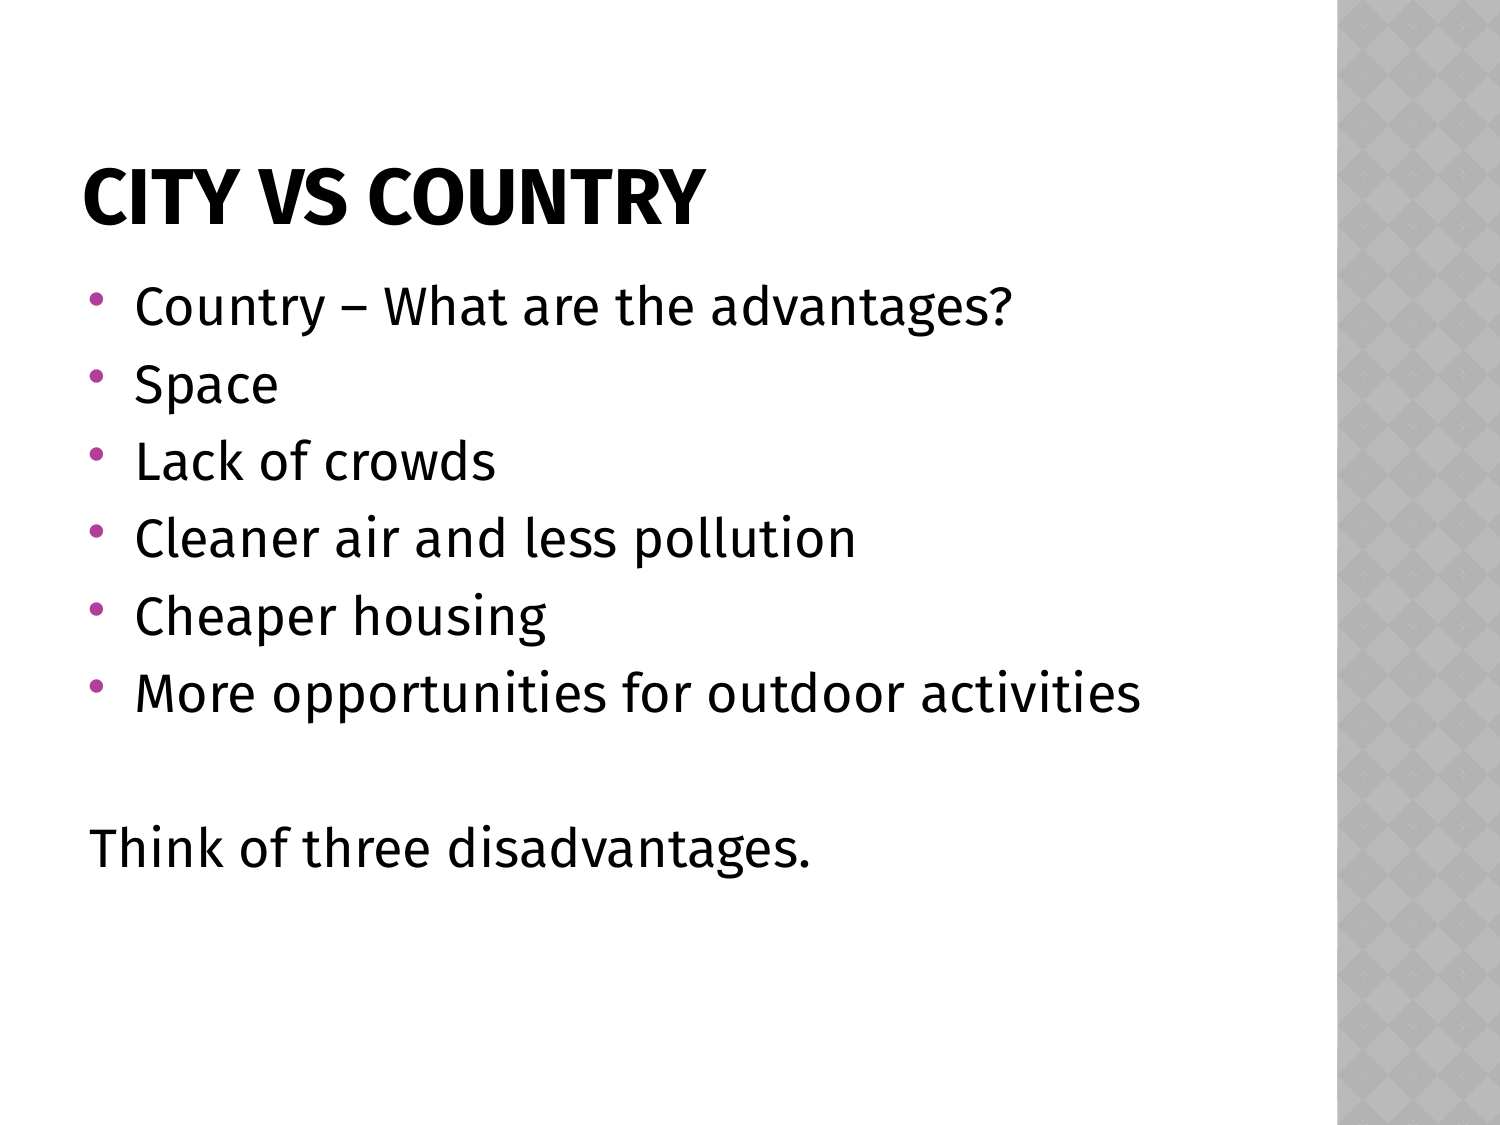

# City vs country
Country – What are the advantages?
Space
Lack of crowds
Cleaner air and less pollution
Cheaper housing
More opportunities for outdoor activities

Think of three disadvantages.